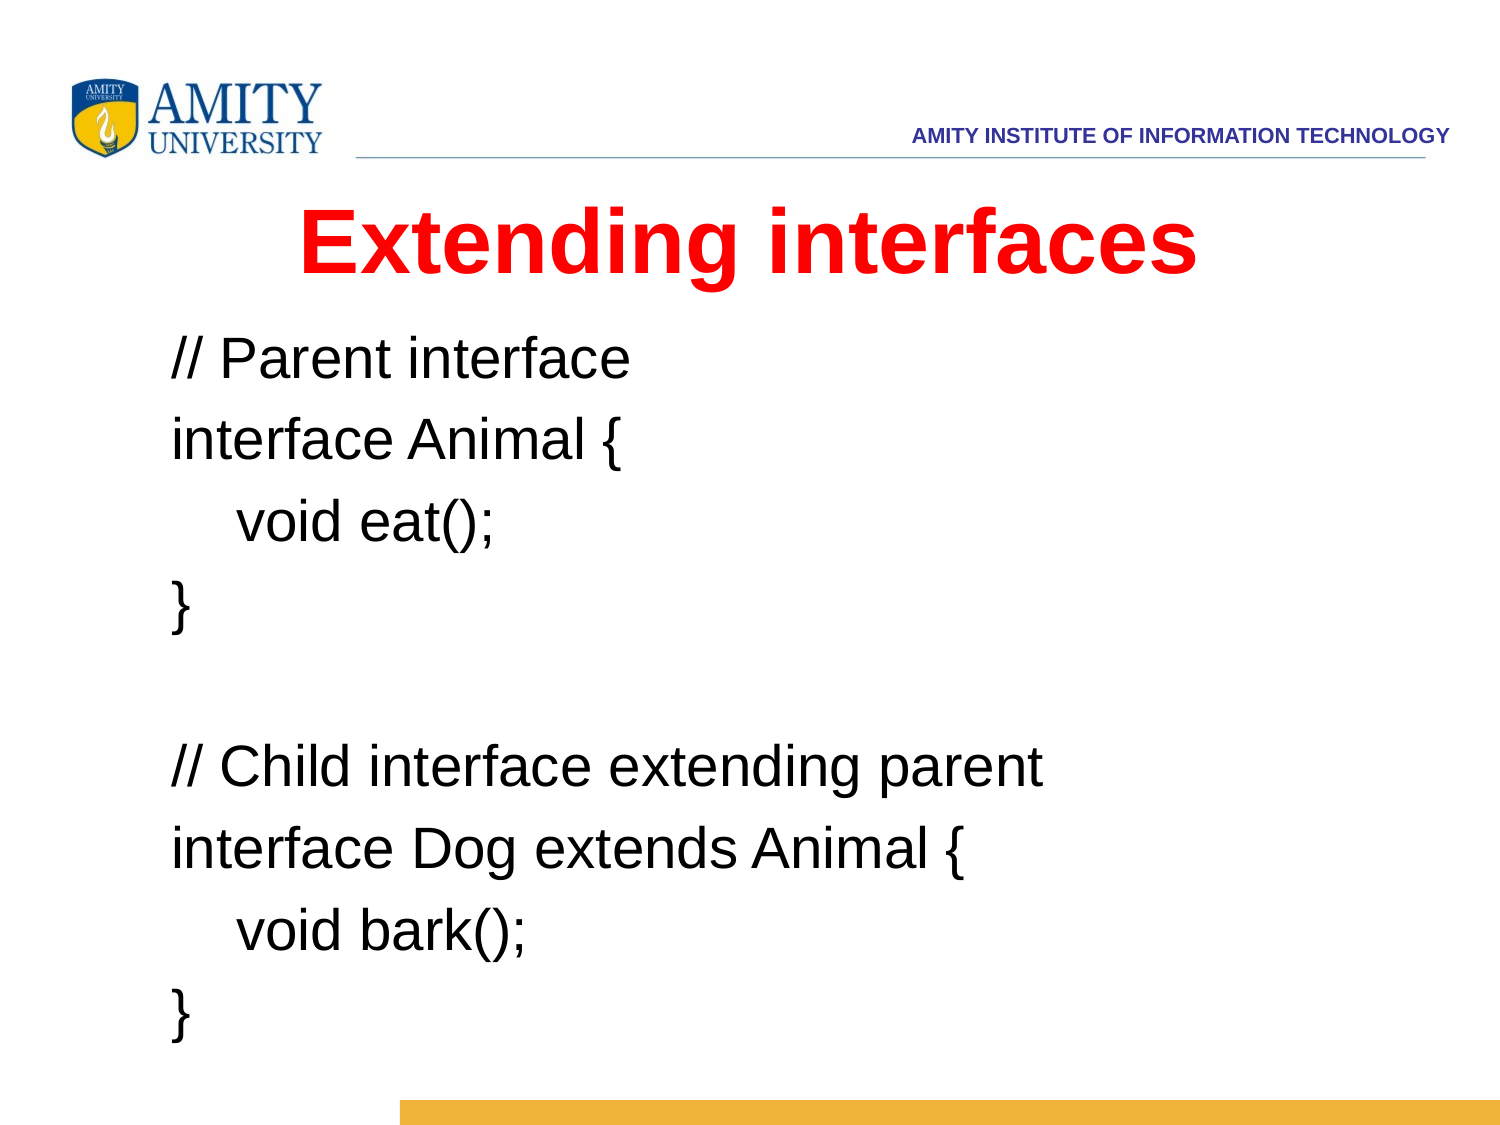

# Extending interfaces
// Parent interface
interface Animal {
    void eat();
}

// Child interface extending parent
interface Dog extends Animal {
    void bark();
}